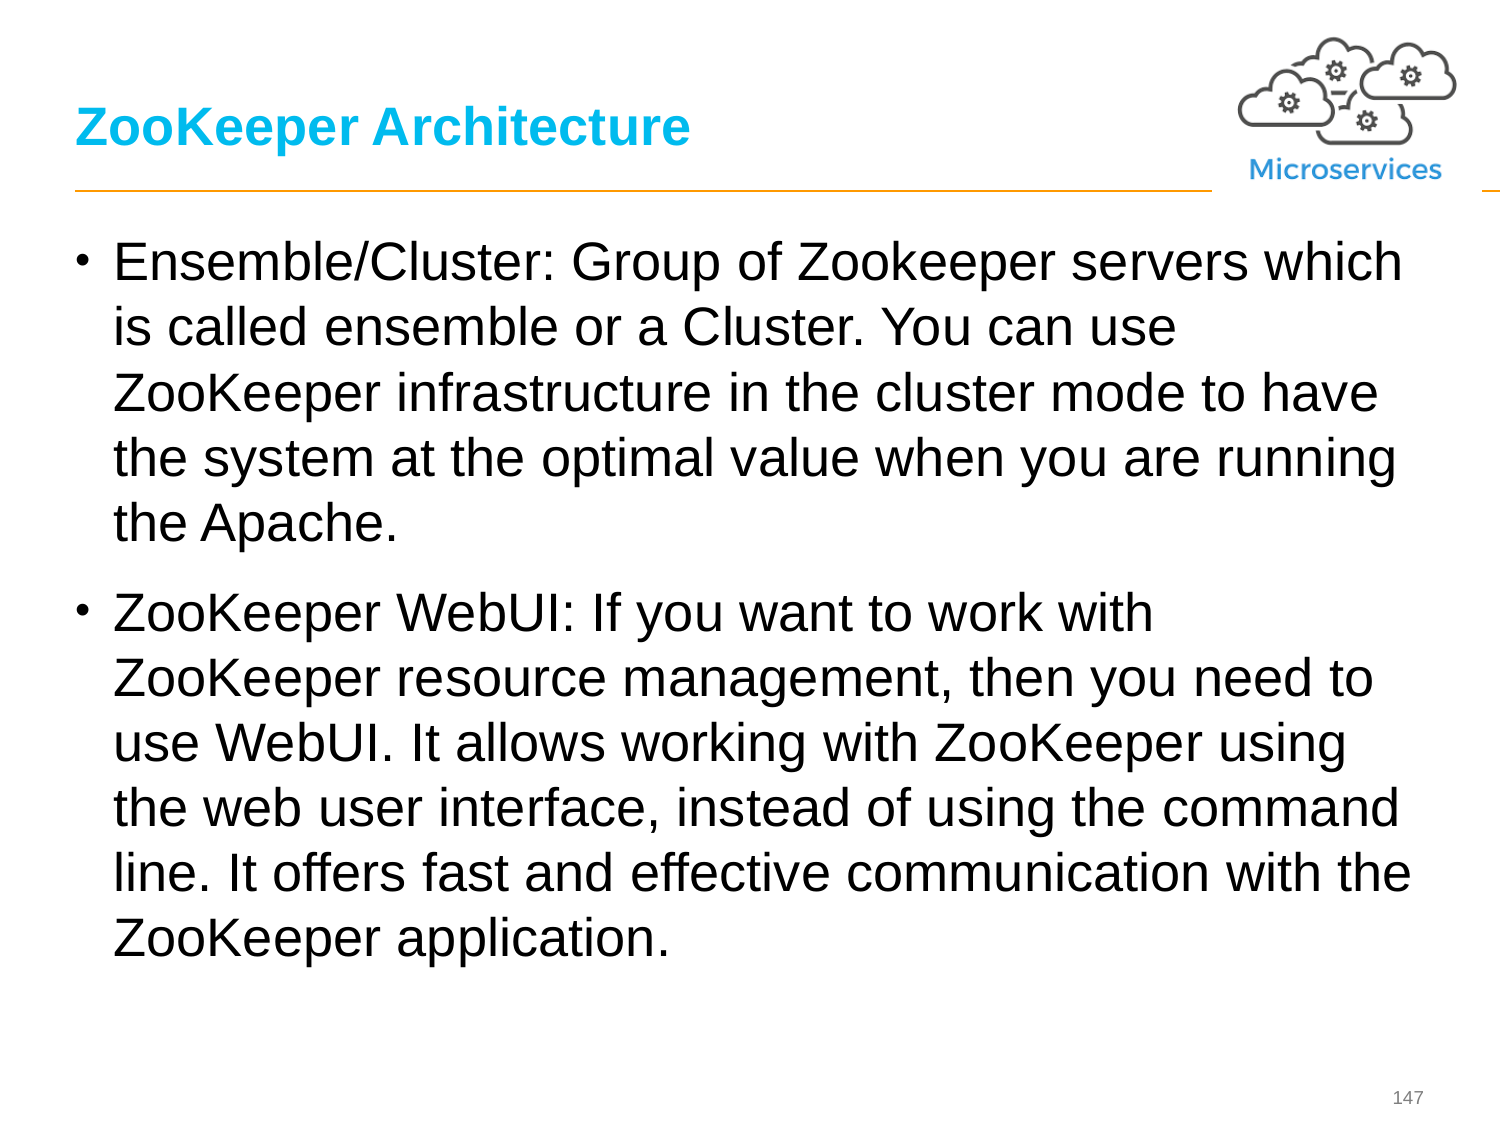

# ZooKeeper Architecture
Ensemble/Cluster: Group of Zookeeper servers which is called ensemble or a Cluster. You can use ZooKeeper infrastructure in the cluster mode to have the system at the optimal value when you are running the Apache.
ZooKeeper WebUI: If you want to work with ZooKeeper resource management, then you need to use WebUI. It allows working with ZooKeeper using the web user interface, instead of using the command line. It offers fast and effective communication with the ZooKeeper application.